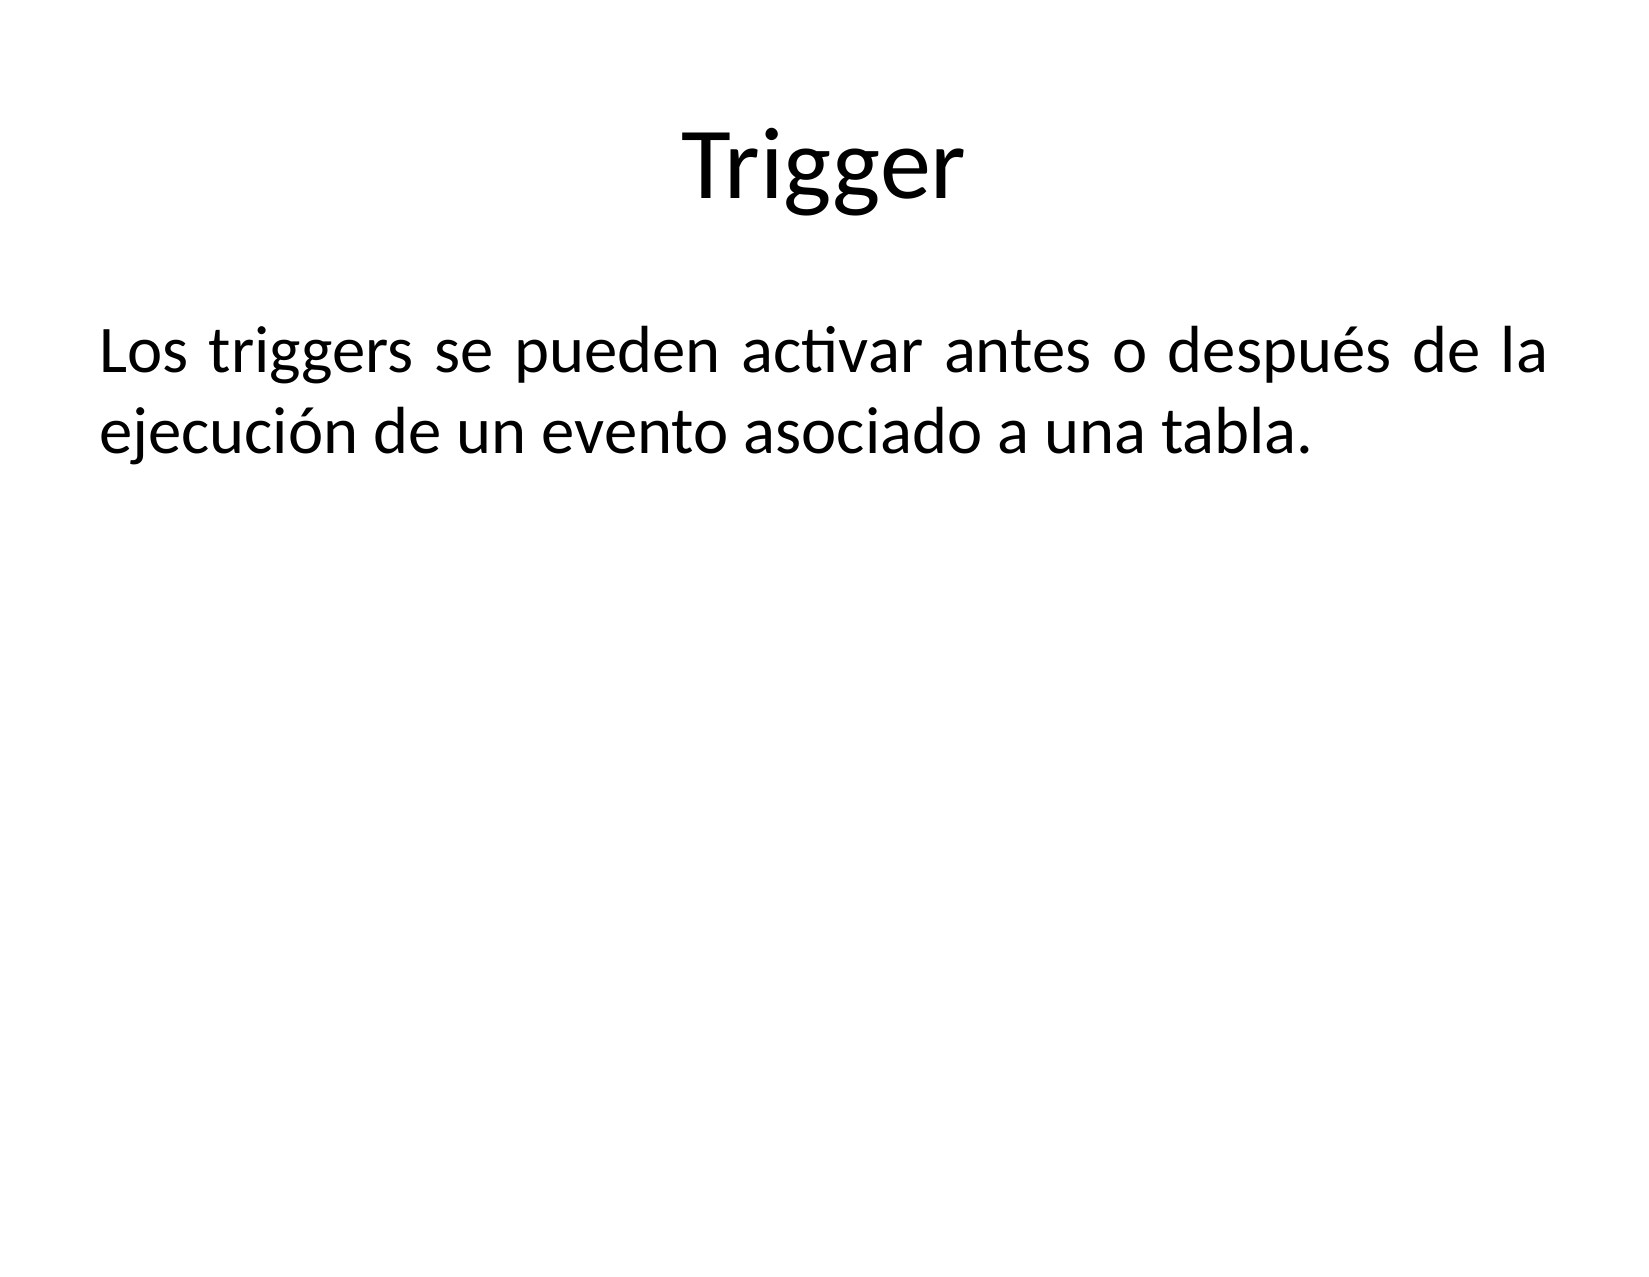

# Trigger
Los triggers se pueden activar antes o después de la ejecución de un evento asociado a una tabla.